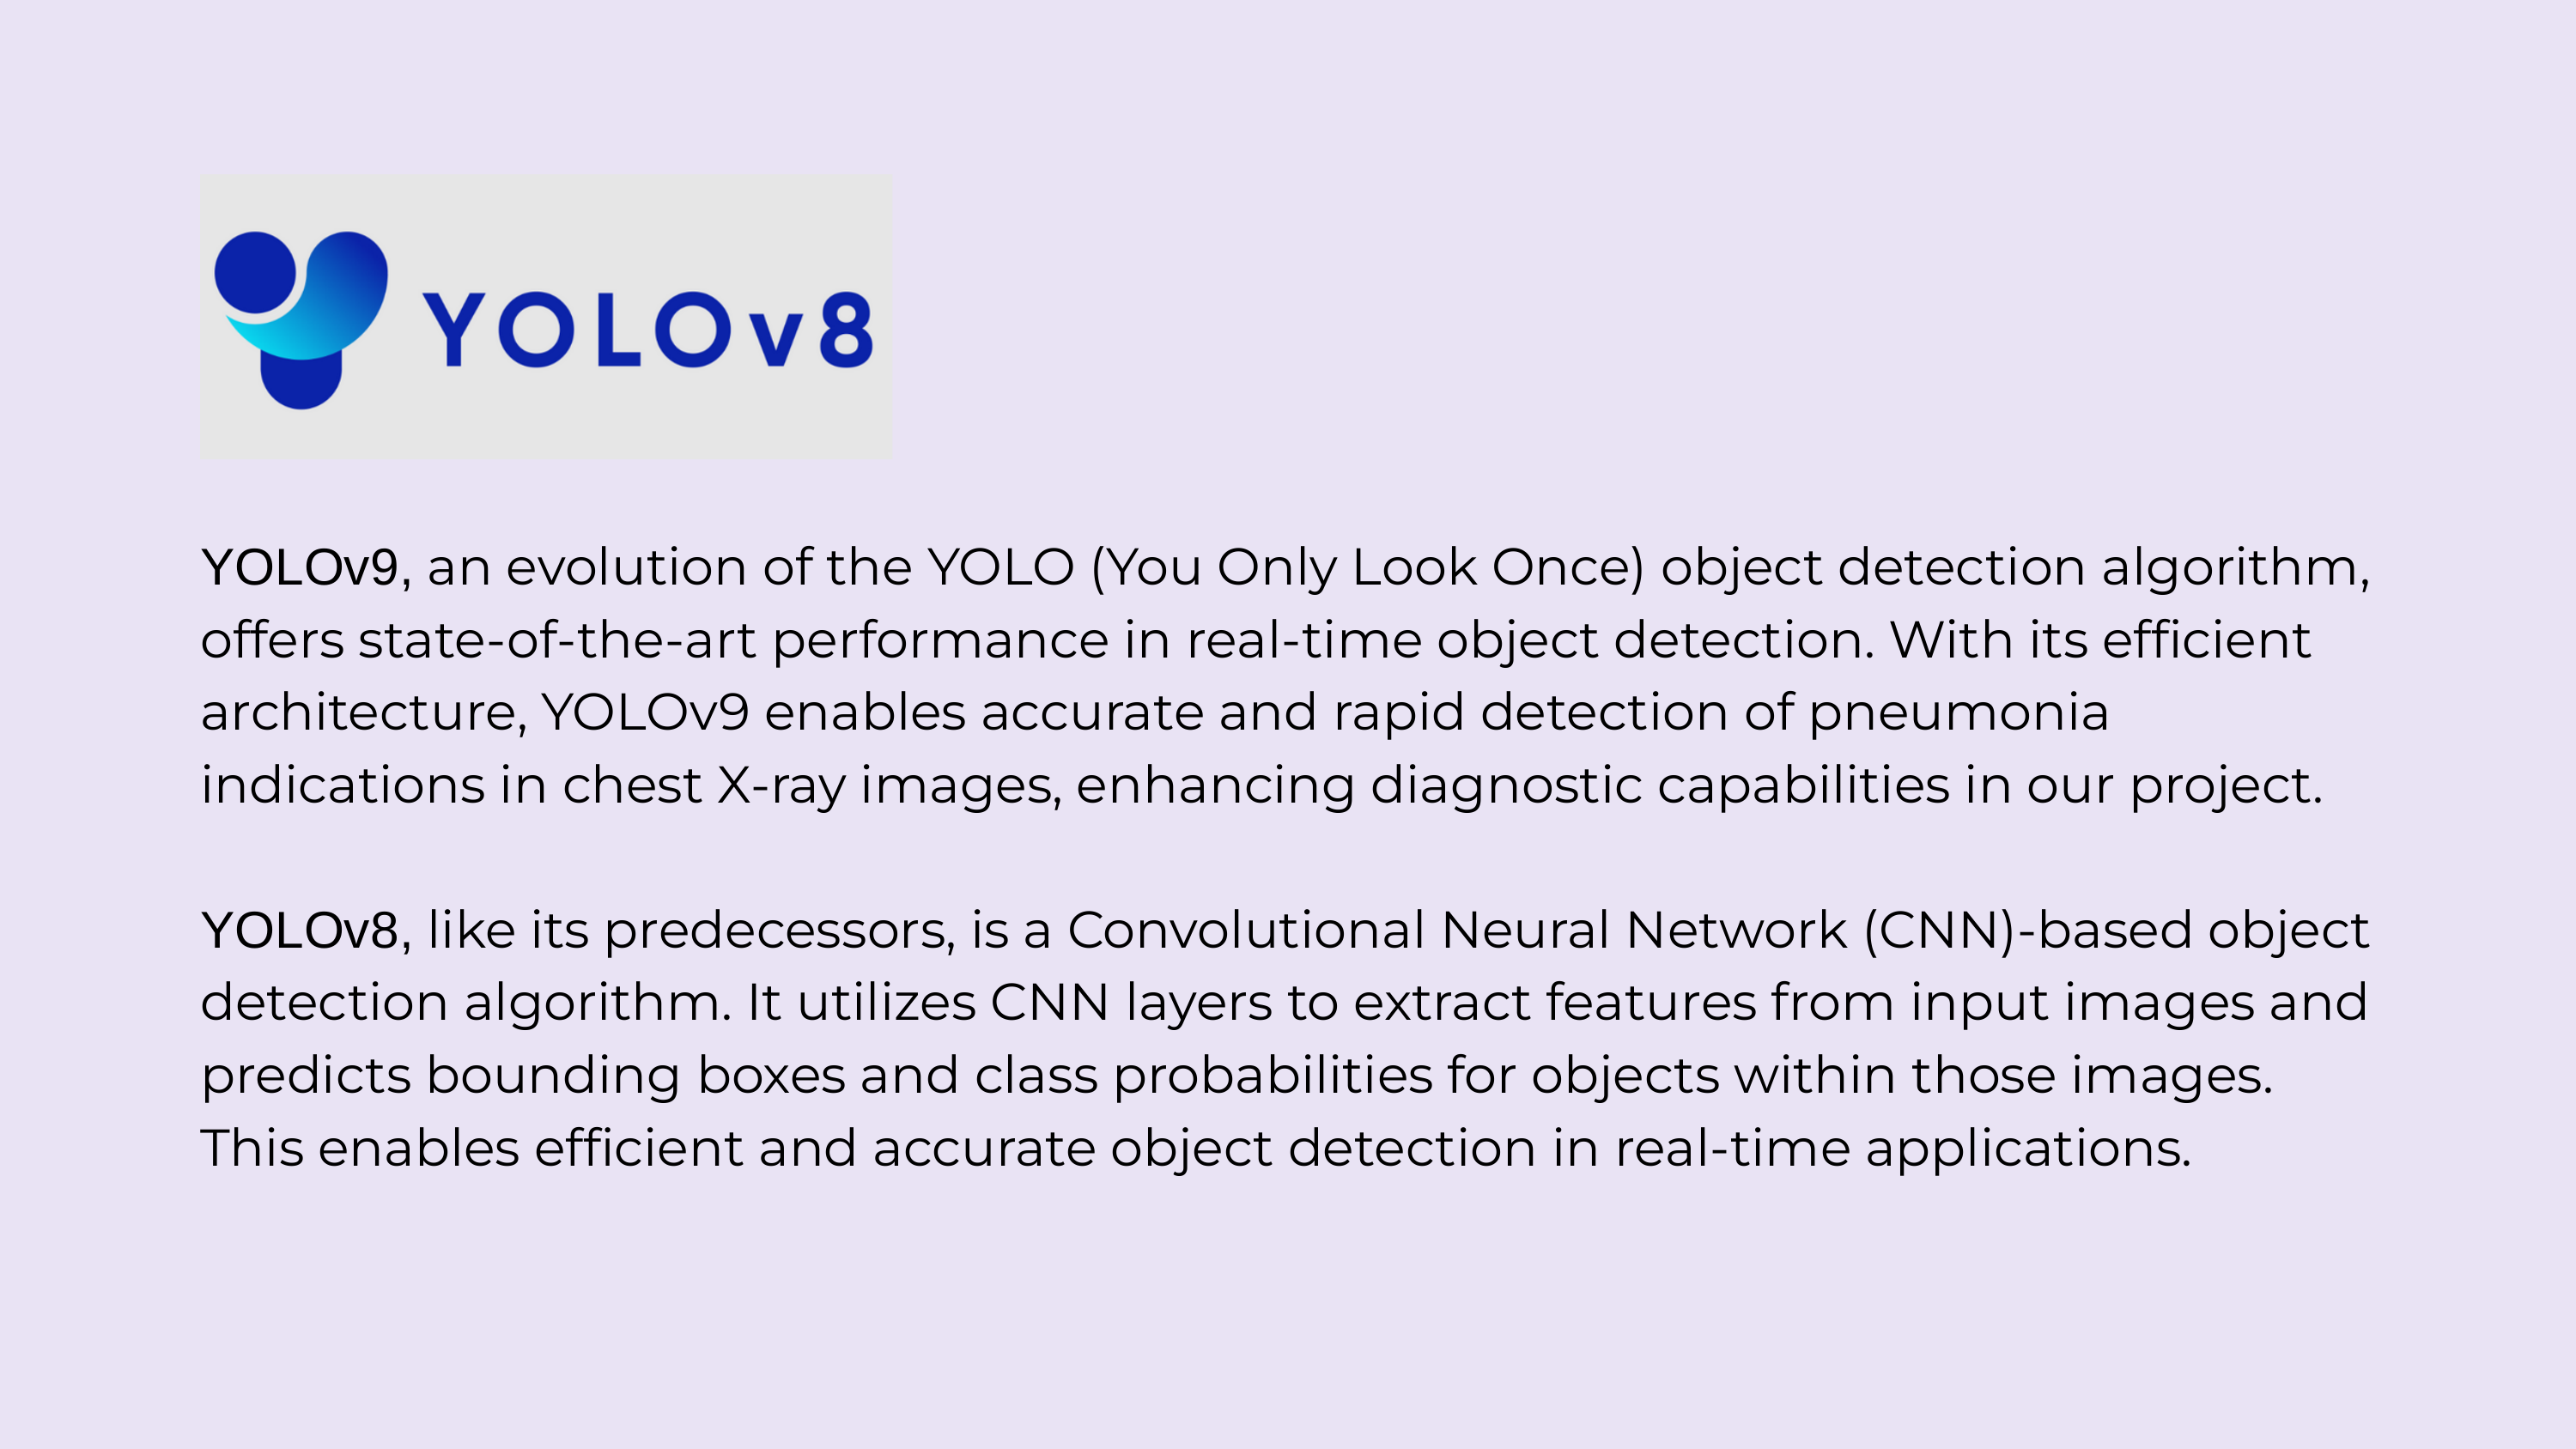

YOLOv9, an evolution of the YOLO (You Only Look Once) object detection algorithm, offers state-of-the-art performance in real-time object detection. With its efficient architecture, YOLOv9 enables accurate and rapid detection of pneumonia indications in chest X-ray images, enhancing diagnostic capabilities in our project.

YOLOv8, like its predecessors, is a Convolutional Neural Network (CNN)-based object detection algorithm. It utilizes CNN layers to extract features from input images and predicts bounding boxes and class probabilities for objects within those images. This enables efficient and accurate object detection in real-time applications.